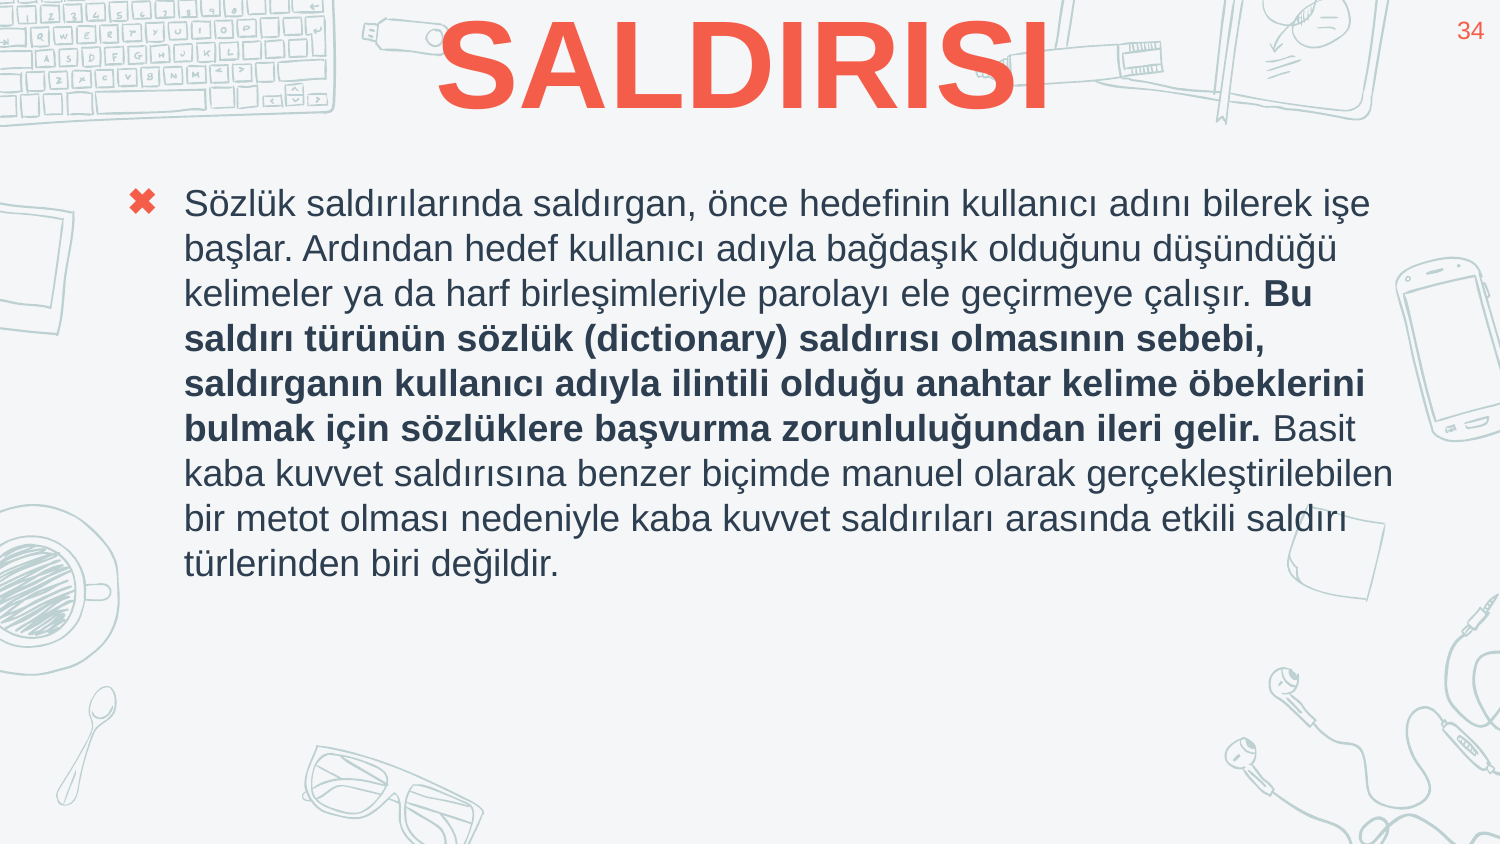

34
# SÖZLÜK SALDIRISI
Sözlük saldırılarında saldırgan, önce hedefinin kullanıcı adını bilerek işe başlar. Ardından hedef kullanıcı adıyla bağdaşık olduğunu düşündüğü kelimeler ya da harf birleşimleriyle parolayı ele geçirmeye çalışır. Bu saldırı türünün sözlük (dictionary) saldırısı olmasının sebebi, saldırganın kullanıcı adıyla ilintili olduğu anahtar kelime öbeklerini bulmak için sözlüklere başvurma zorunluluğundan ileri gelir. Basit kaba kuvvet saldırısına benzer biçimde manuel olarak gerçekleştirilebilen bir metot olması nedeniyle kaba kuvvet saldırıları arasında etkili saldırı türlerinden biri değildir.